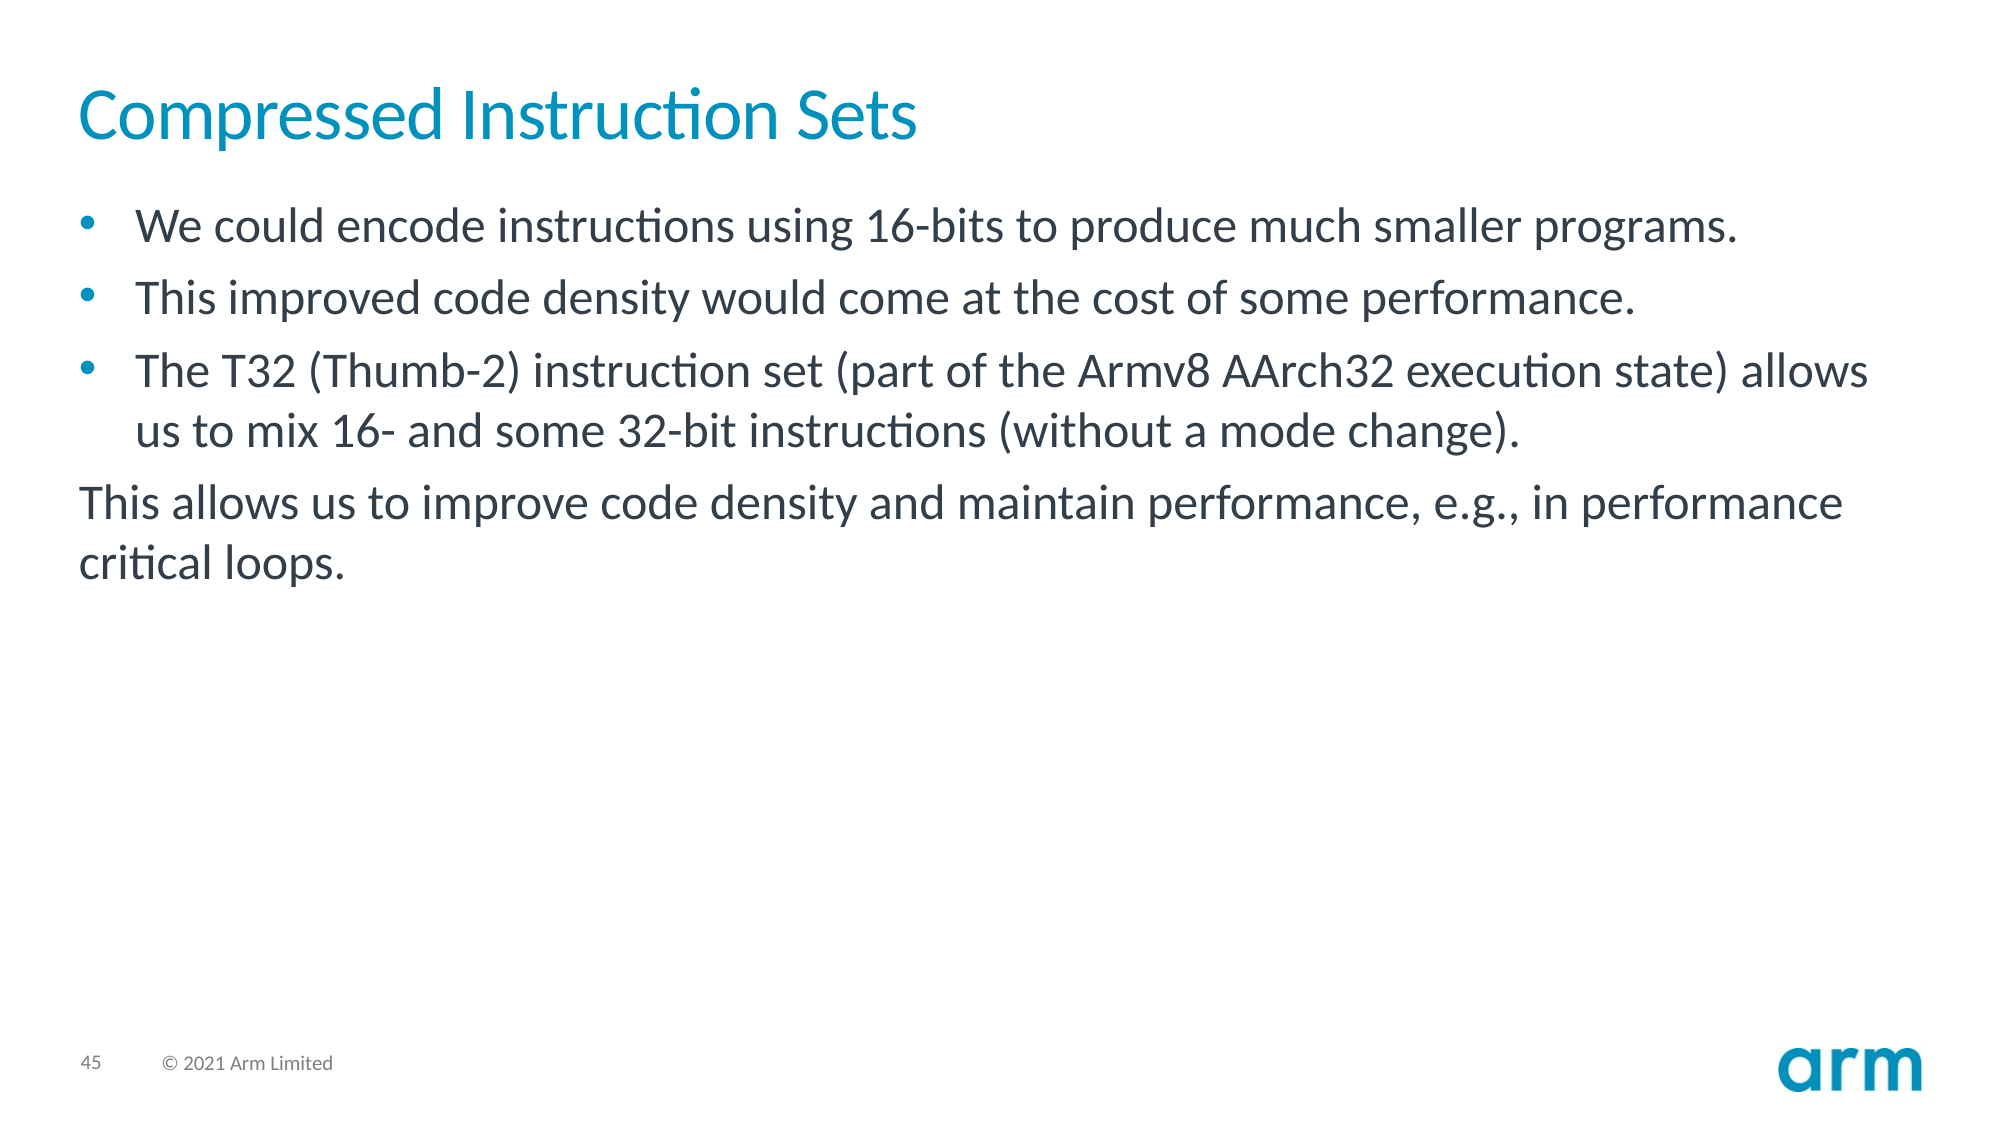

# Compressed Instruction Sets
We could encode instructions using 16-bits to produce much smaller programs.
This improved code density would come at the cost of some performance.
The T32 (Thumb-2) instruction set (part of the Armv8 AArch32 execution state) allows us to mix 16- and some 32-bit instructions (without a mode change).
This allows us to improve code density and maintain performance, e.g., in performance critical loops.